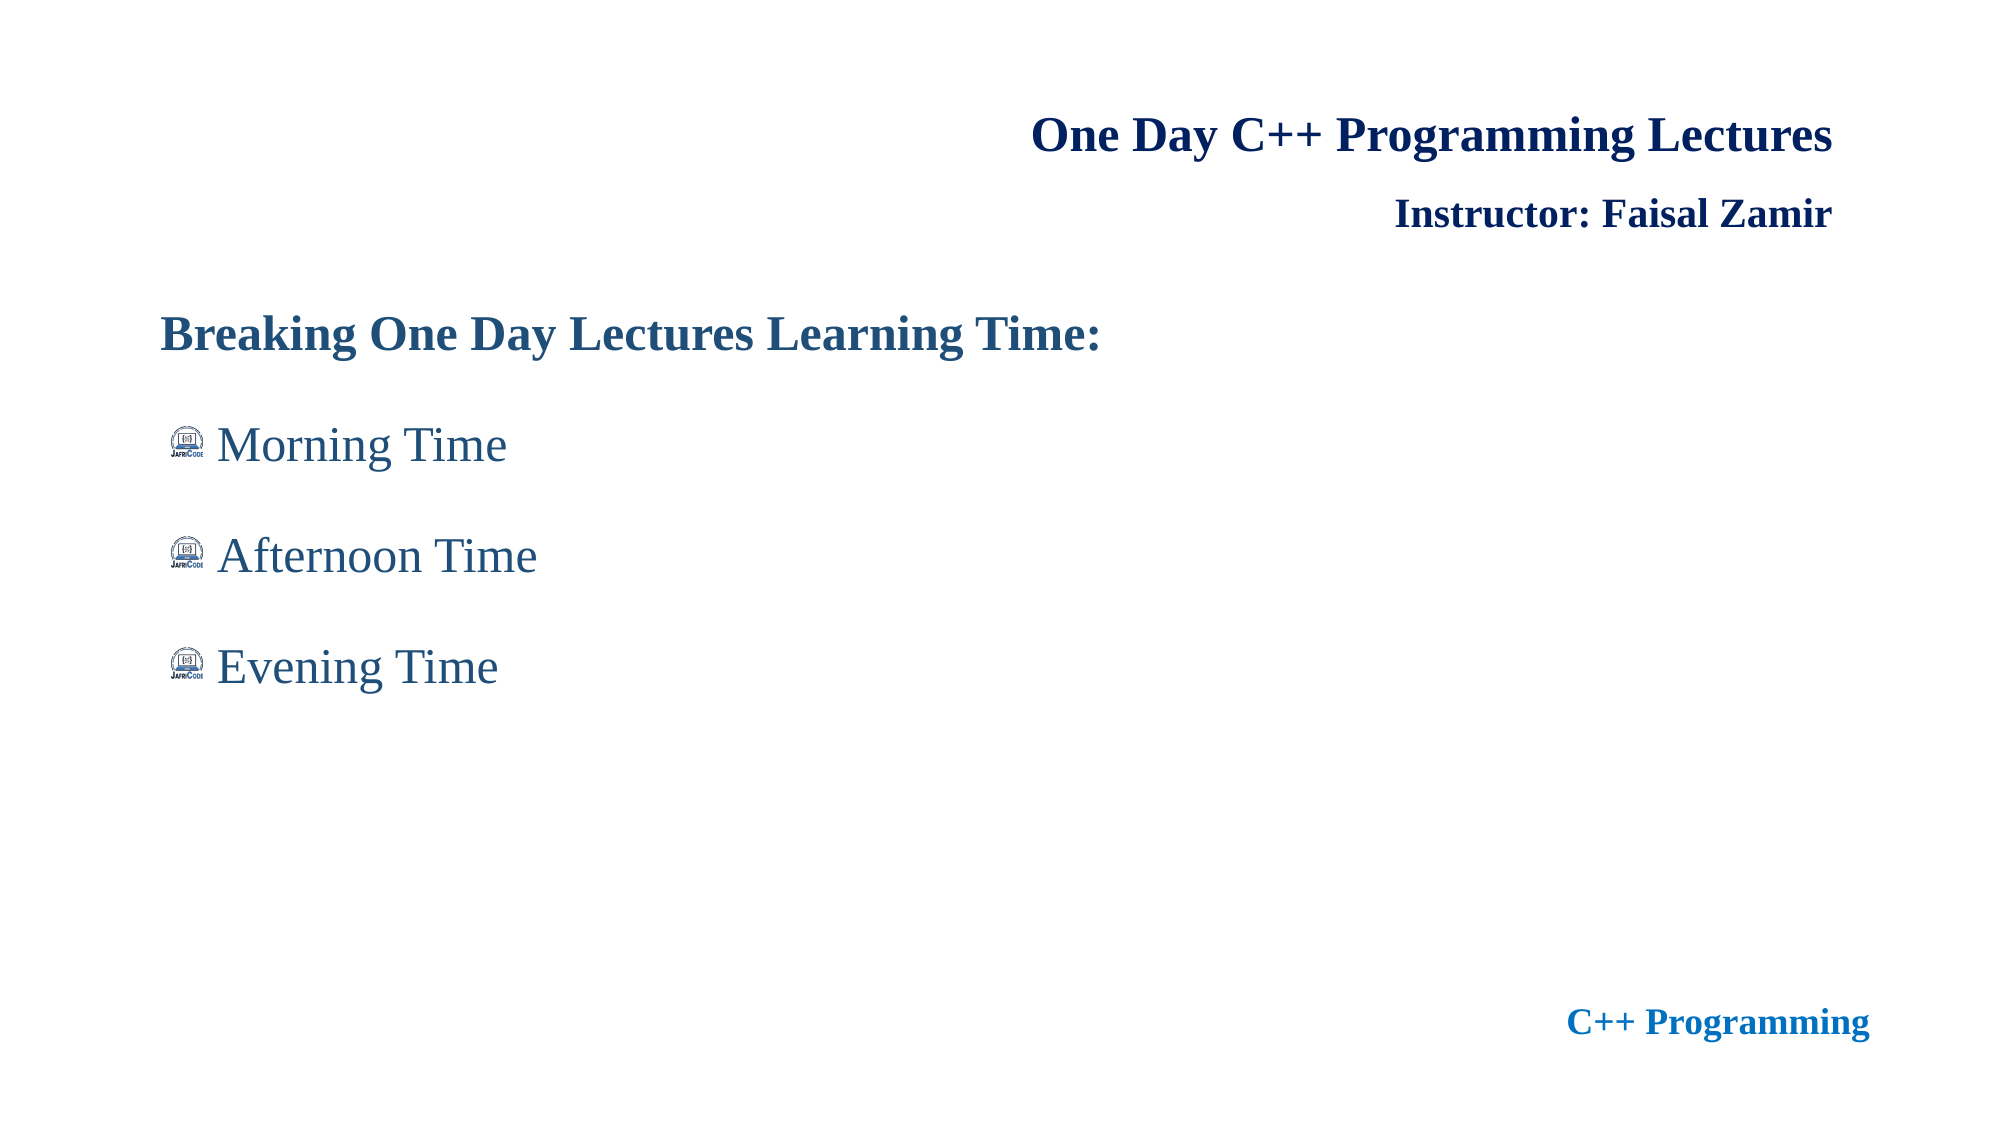

One Day C++ Programming Lectures
Instructor: Faisal Zamir
Breaking One Day Lectures Learning Time:
Morning Time
Afternoon Time
Evening Time

C++ Programming